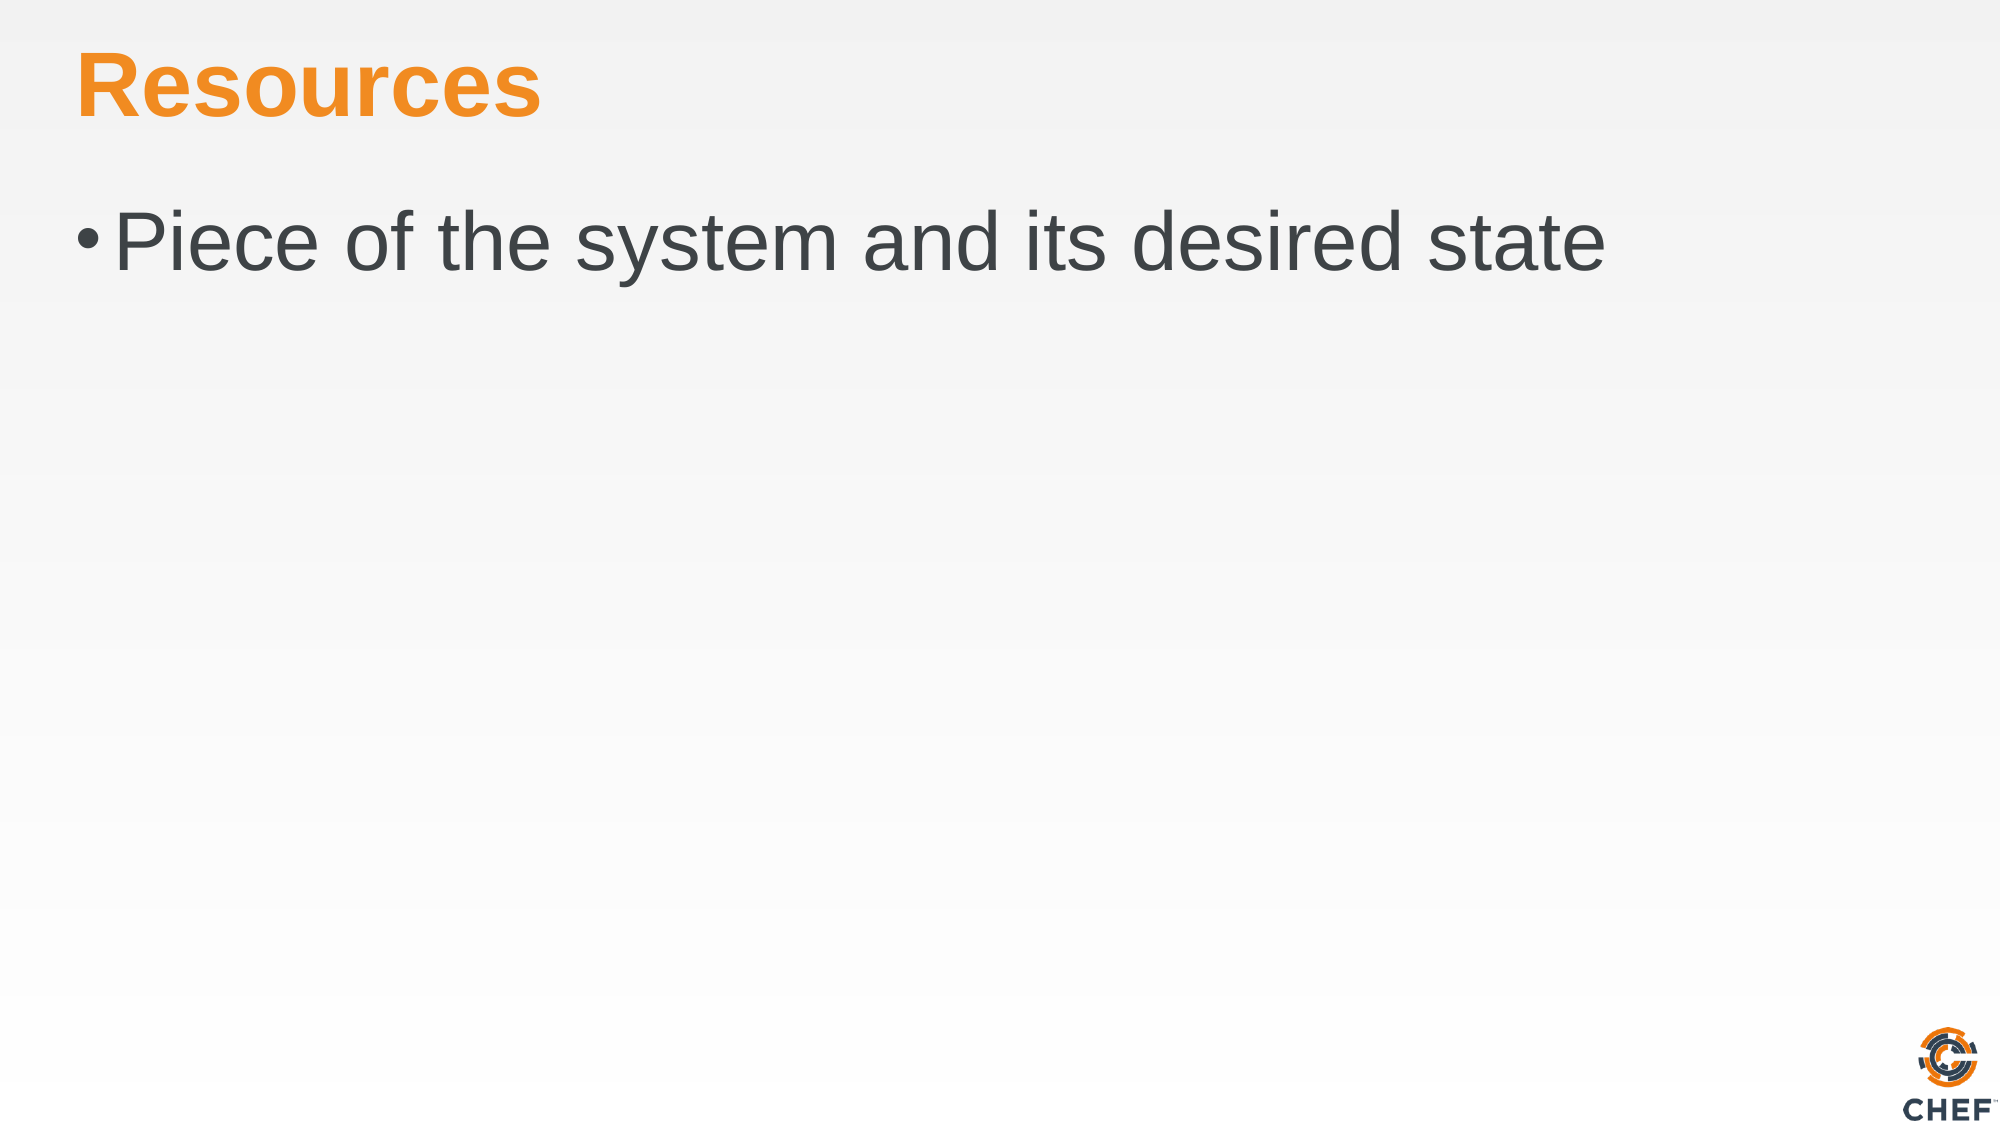

# Resources
Piece of the system and its desired state